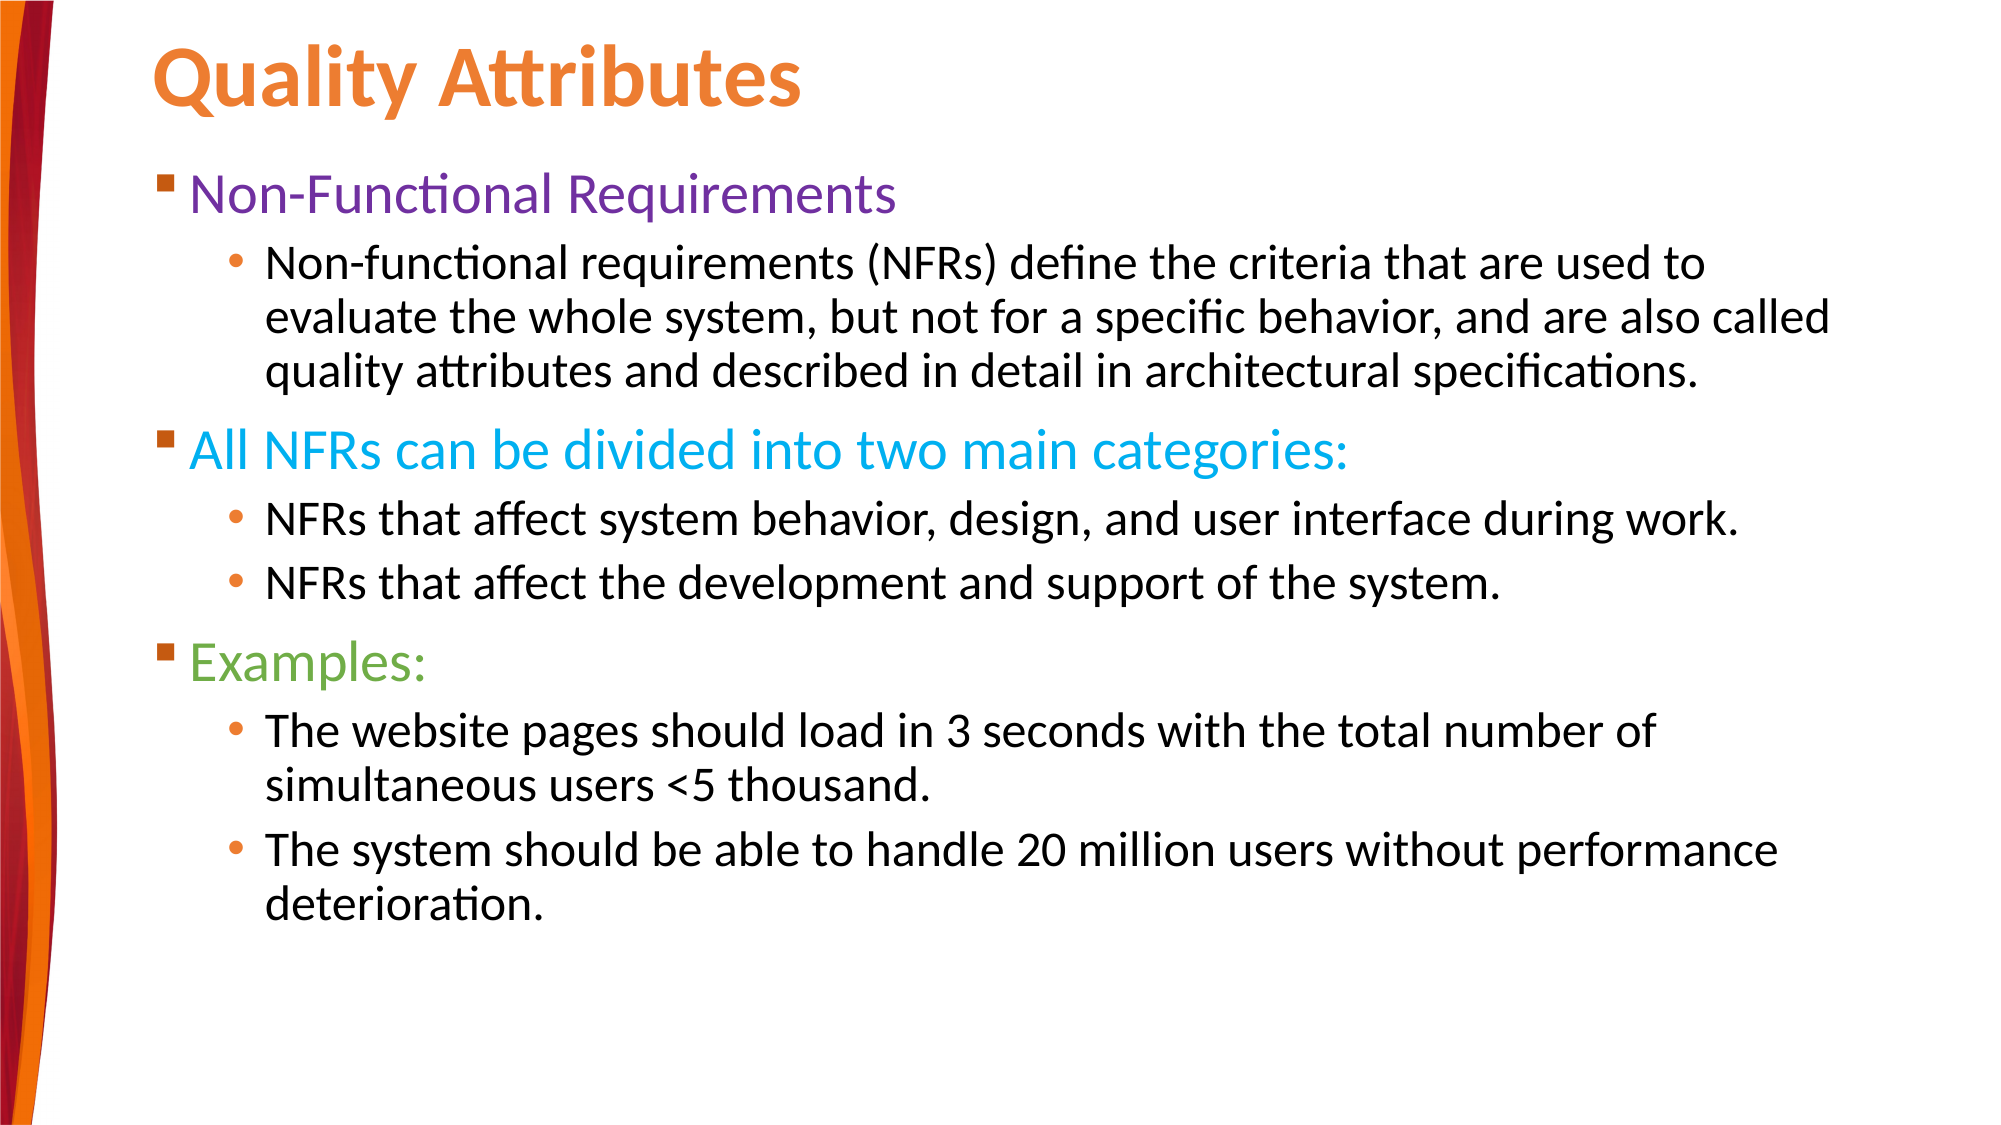

# Quality Attributes
Non-Functional Requirements
Non-functional requirements (NFRs) define the criteria that are used to evaluate the whole system, but not for a specific behavior, and are also called quality attributes and described in detail in architectural specifications.
All NFRs can be divided into two main categories:
NFRs that affect system behavior, design, and user interface during work.
NFRs that affect the development and support of the system.
Examples:
The website pages should load in 3 seconds with the total number of simultaneous users <5 thousand.
The system should be able to handle 20 million users without performance deterioration.